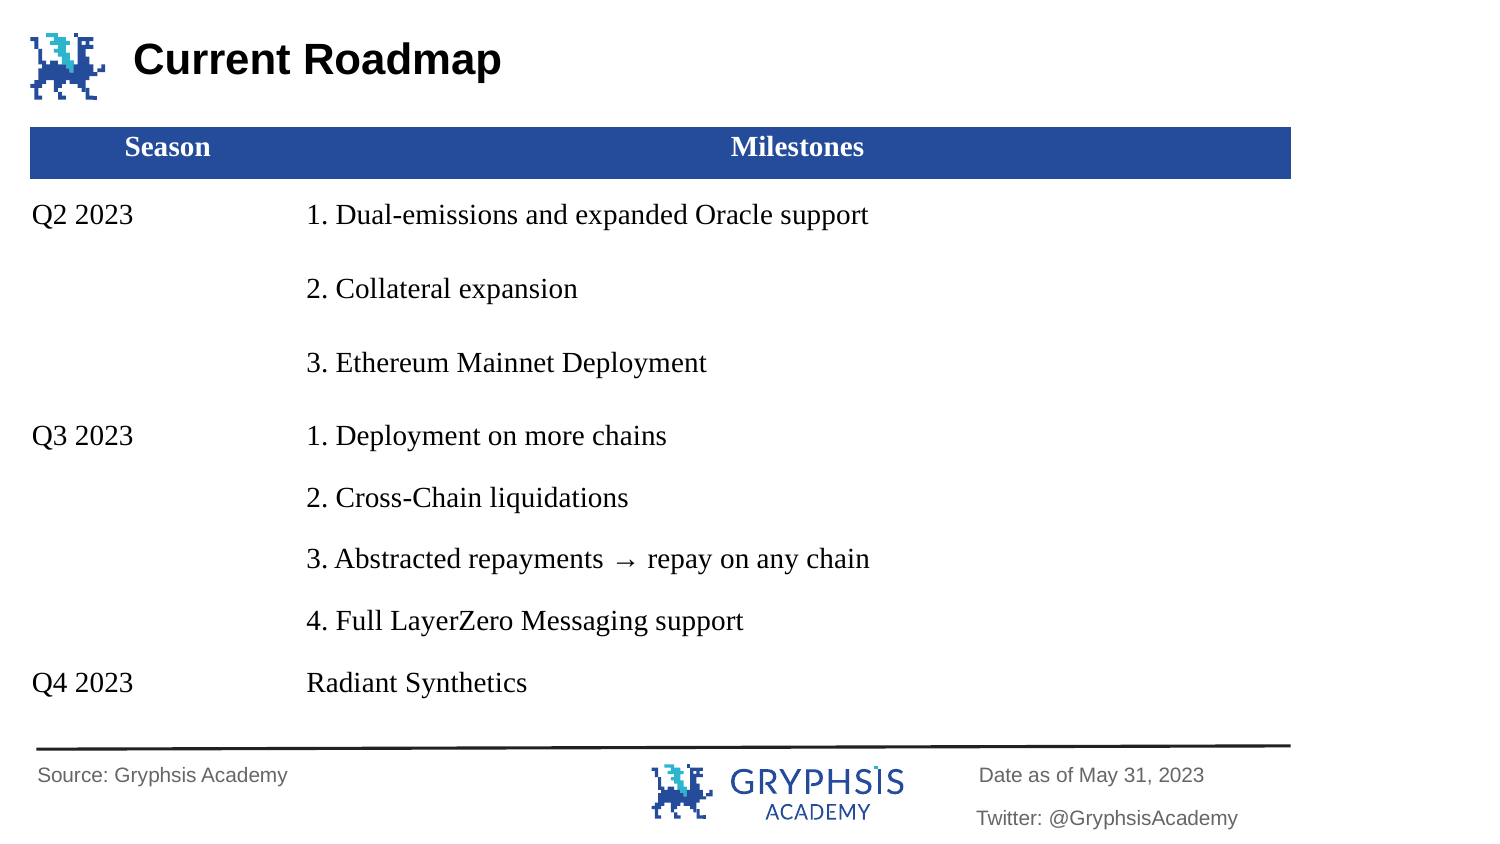

Current Roadmap

| Season | Milestones |
| --- | --- |
| Q2 2023 | 1. Dual-emissions and expanded Oracle support |
|  | 2. Collateral expansion |
|  | 3. Ethereum Mainnet Deployment |
| Q3 2023 | 1. Deployment on more chains |
|  | 2. Cross-Chain liquidations |
|  | 3. Abstracted repayments → repay on any chain |
|  | 4. Full LayerZero Messaging support |
| Q4 2023 | Radiant Synthetics |
Source: Gryphsis Academy
Date as of May 31, 2023

Twitter: @GryphsisAcademy